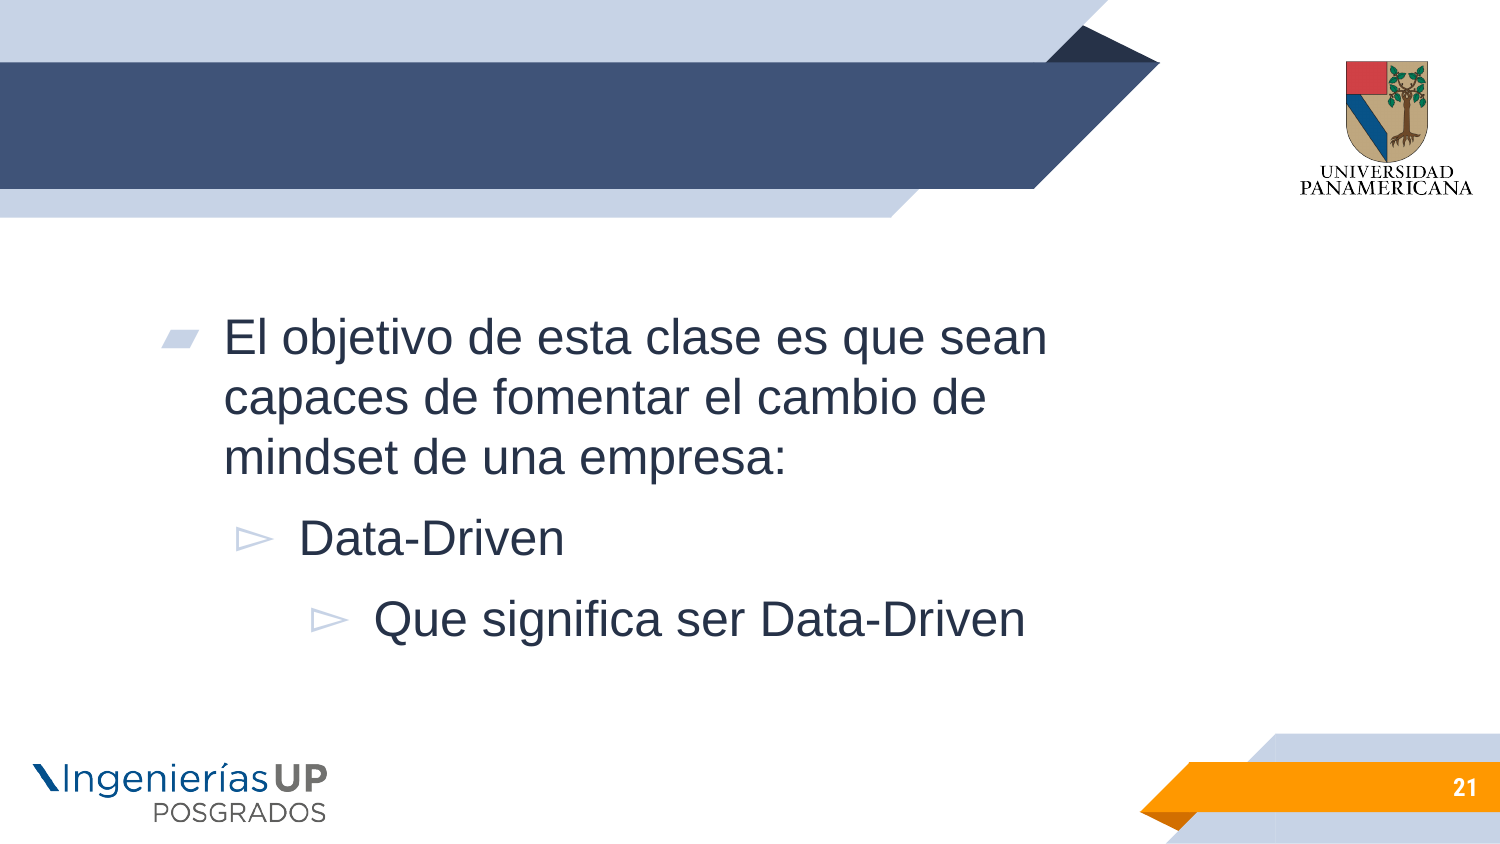

#
El objetivo de esta clase es que sean capaces de fomentar el cambio de mindset de una empresa:
Data-Driven
Que significa ser Data-Driven
21